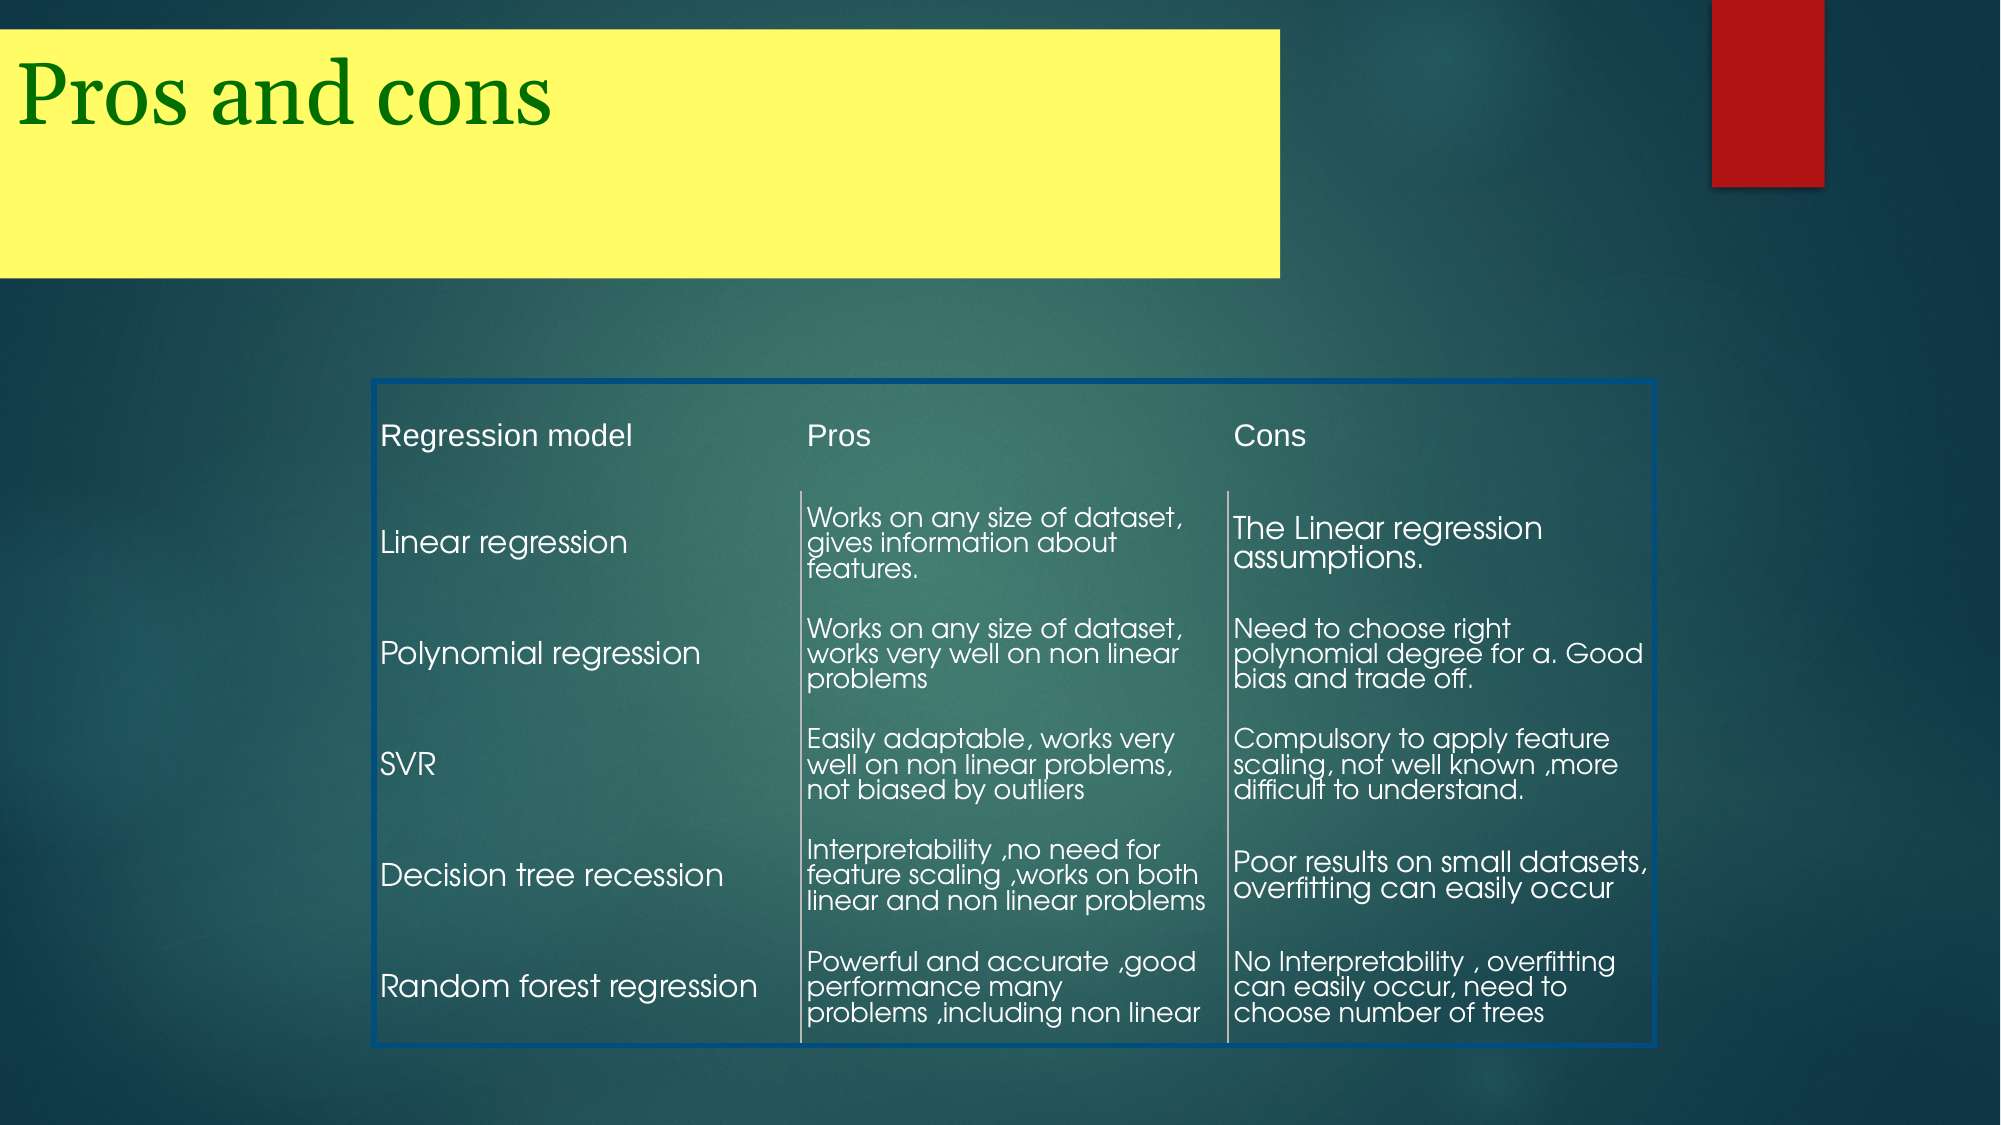

Pros and cons
| Regression model | Pros | Cons |
| --- | --- | --- |
| Linear regression | Works on any size of dataset, gives information about features. | The Linear regression assumptions. |
| Polynomial regression | Works on any size of dataset, works very well on non linear problems | Need to choose right polynomial degree for a. Good bias and trade off. |
| SVR | Easily adaptable, works very well on non linear problems, not biased by outliers | Compulsory to apply feature scaling, not well known ,more difficult to understand. |
| Decision tree recession | Interpretability ,no need for feature scaling ,works on both linear and non linear problems | Poor results on small datasets, overfitting can easily occur |
| Random forest regression | Powerful and accurate ,good performance many problems ,including non linear | No Interpretability , overfitting can easily occur, need to choose number of trees |